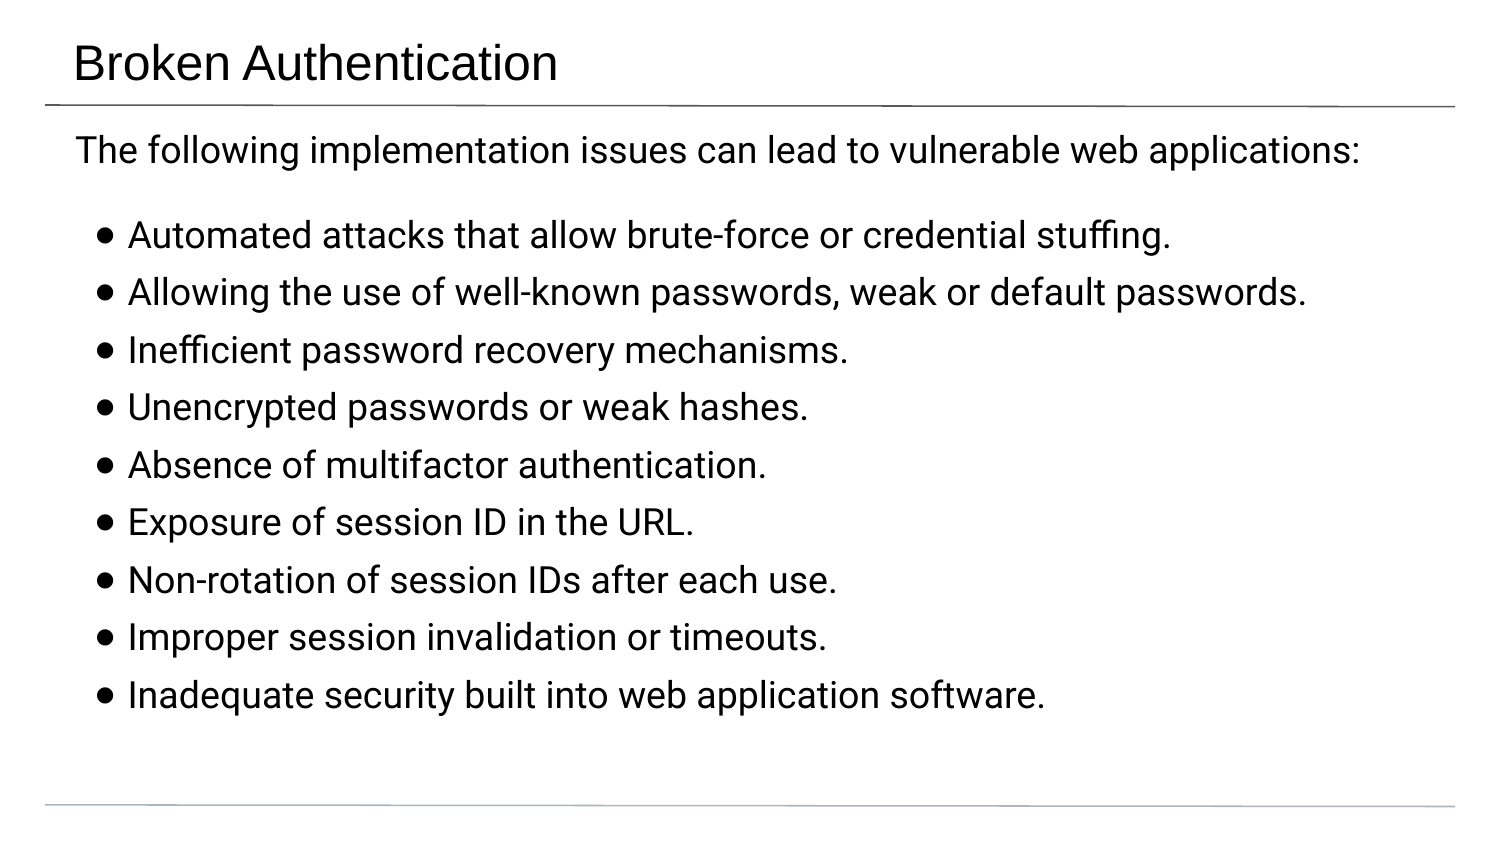

# Broken Authentication

The following implementation issues can lead to vulnerable web applications:
Automated attacks that allow brute-force or credential stuffing.
Allowing the use of well-known passwords, weak or default passwords.
Inefficient password recovery mechanisms.
Unencrypted passwords or weak hashes.
Absence of multifactor authentication.
Exposure of session ID in the URL.
Non-rotation of session IDs after each use.
Improper session invalidation or timeouts.
Inadequate security built into web application software.